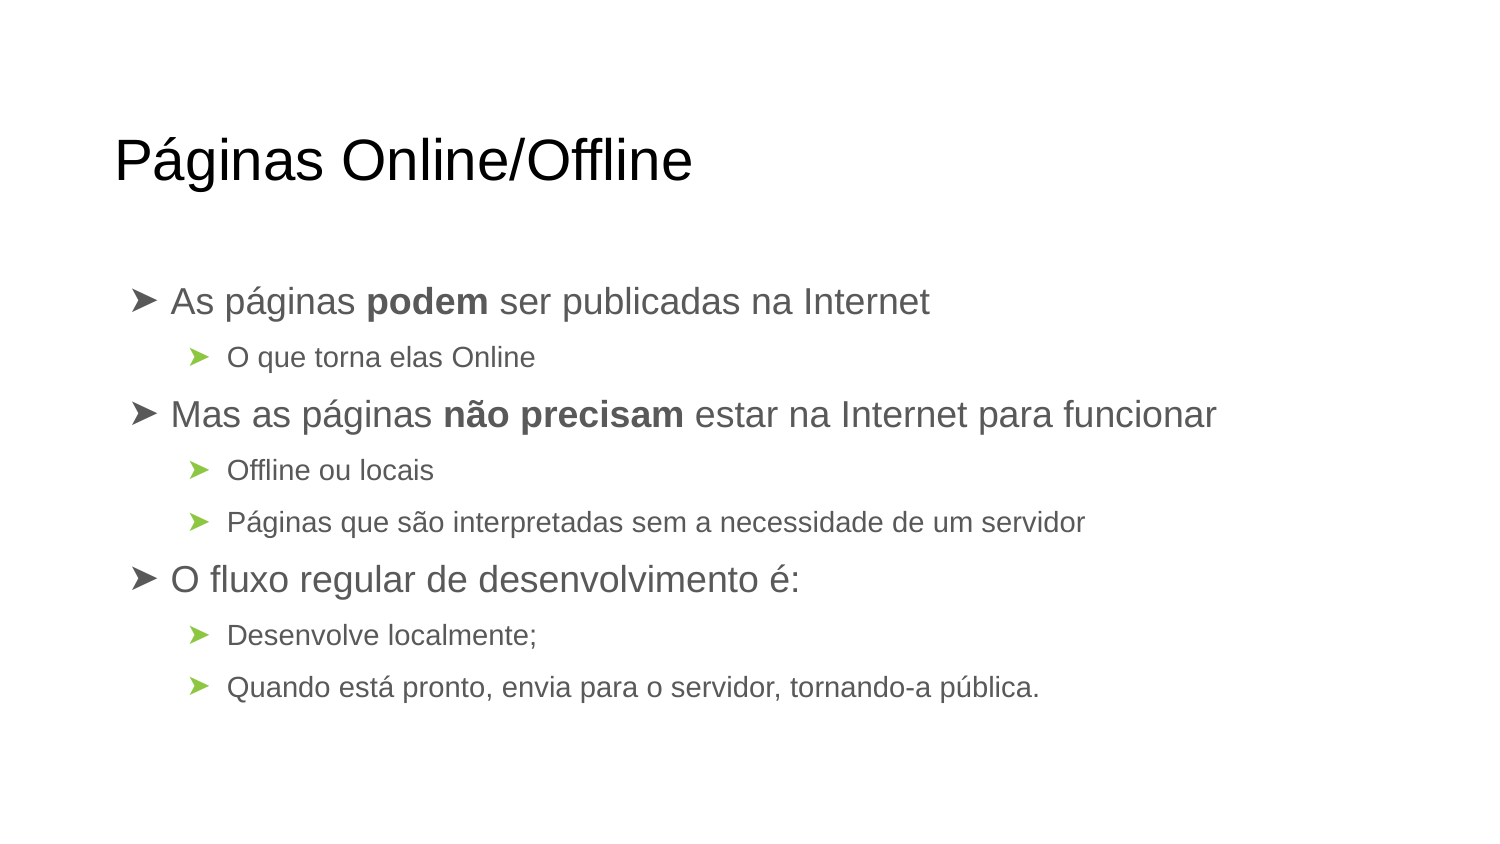

# Páginas Online/Offline

As páginas podem ser publicadas na Internet
O que torna elas Online
Mas as páginas não precisam estar na Internet para funcionar
Offline ou locais
Páginas que são interpretadas sem a necessidade de um servidor
O fluxo regular de desenvolvimento é:
Desenvolve localmente;
Quando está pronto, envia para o servidor, tornando-a pública.
11